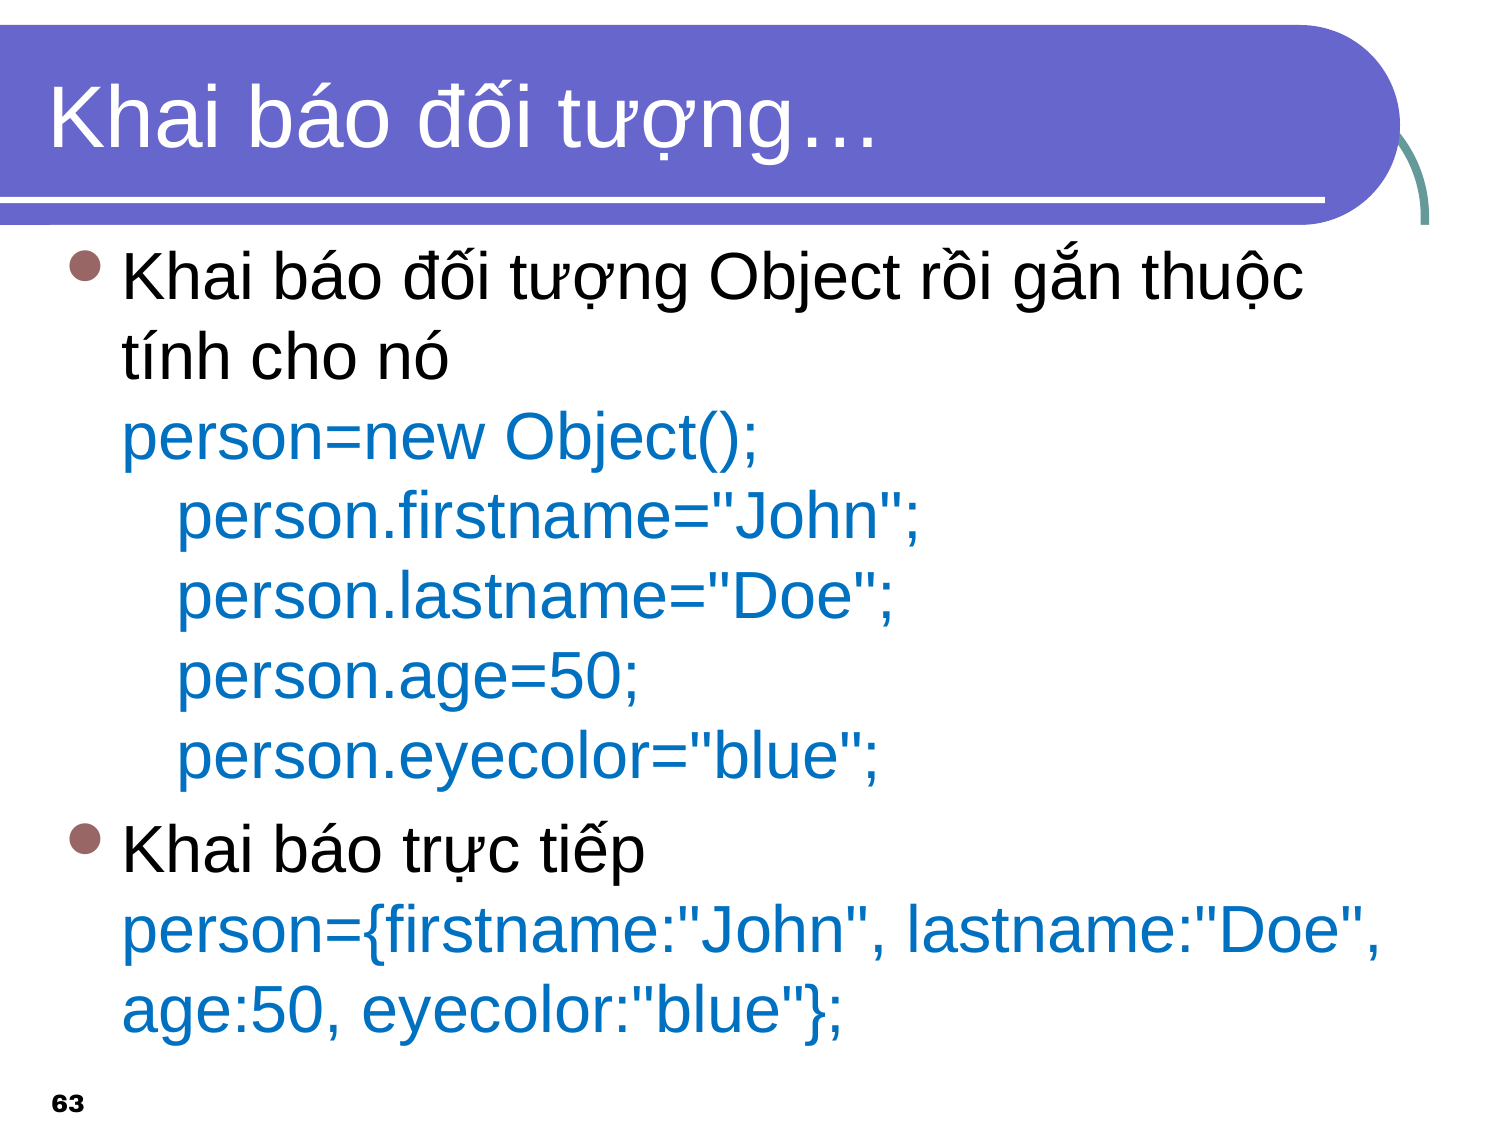

# Khai báo đối tượng…
Khai báo đối tượng Object rồi gắn thuộc tính cho nó
person=new Object();
   person.firstname="John";
   person.lastname="Doe";
   person.age=50;
   person.eyecolor="blue";
Khai báo trực tiếp
person={firstname:"John", lastname:"Doe",
age:50, eyecolor:"blue"};
63